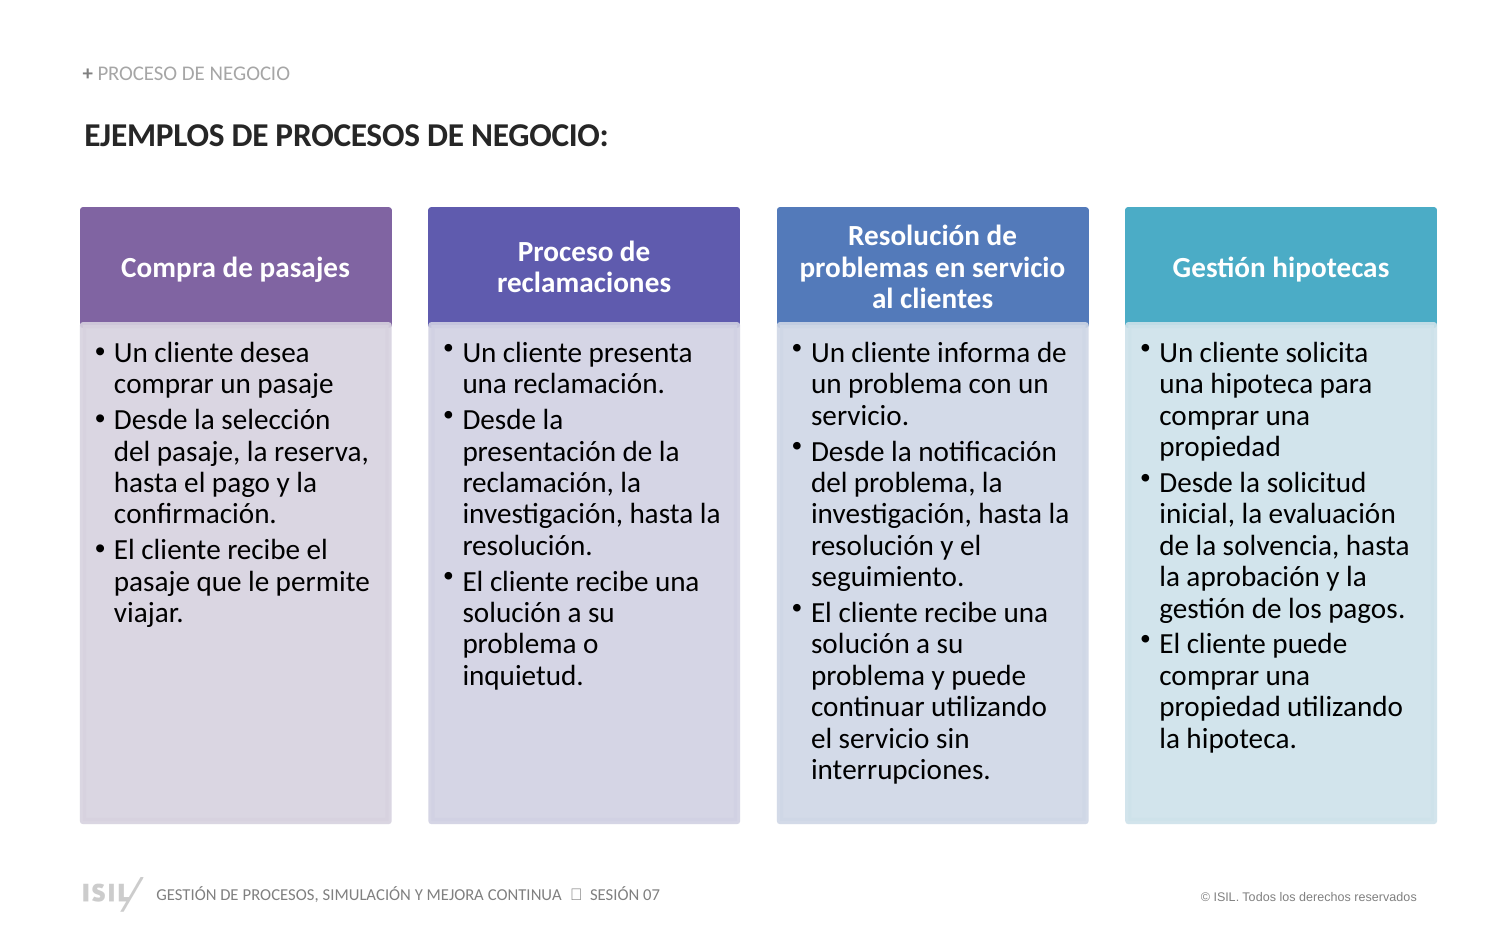

+ PROCESO DE NEGOCIO
EJEMPLOS DE PROCESOS DE NEGOCIO:
Compra de pasajes
Un cliente desea comprar un pasaje
Desde la selección del pasaje, la reserva, hasta el pago y la confirmación.
El cliente recibe el pasaje que le permite viajar.
Proceso de reclamaciones
Un cliente presenta una reclamación.
Desde la presentación de la reclamación, la investigación, hasta la resolución.
El cliente recibe una solución a su problema o inquietud.
Resolución de problemas en servicio al clientes
Un cliente informa de un problema con un servicio.
Desde la notificación del problema, la investigación, hasta la resolución y el seguimiento.
El cliente recibe una solución a su problema y puede continuar utilizando el servicio sin interrupciones.
Gestión hipotecas
Un cliente solicita una hipoteca para comprar una propiedad
Desde la solicitud inicial, la evaluación de la solvencia, hasta la aprobación y la gestión de los pagos.
El cliente puede comprar una propiedad utilizando la hipoteca.